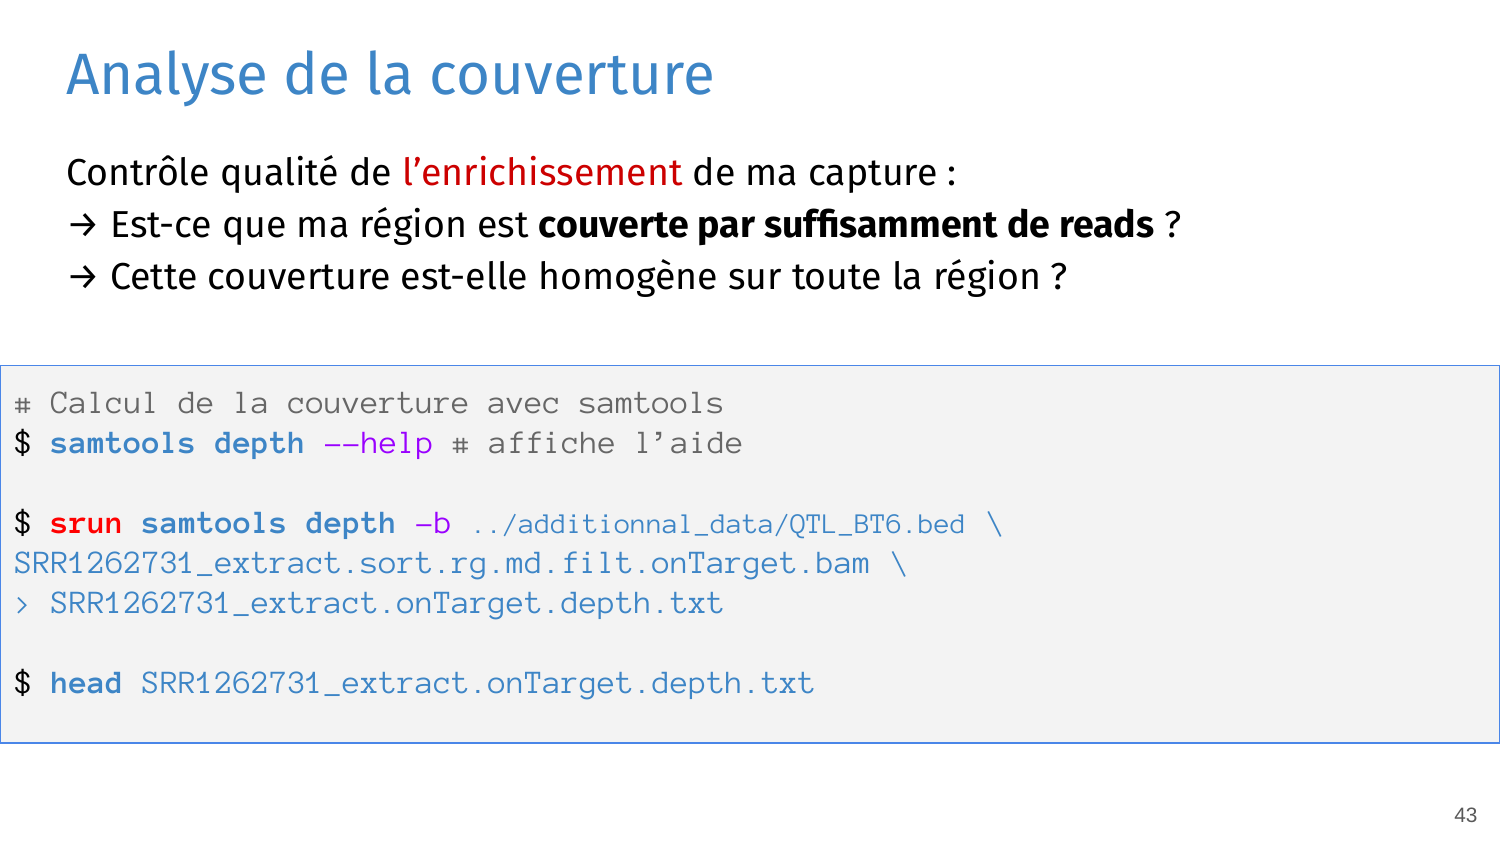

# Analyse de la couverture
Contrôle qualité de l’enrichissement de ma capture :
→ Est-ce que ma région est couverte par suffisamment de reads ?
→ Cette couverture est-elle homogène sur toute la région ?
# Calcul de la couverture avec samtools
$ samtools depth --help # affiche l’aide

$ srun samtools depth -b ../additionnal_data/QTL_BT6.bed \
SRR1262731_extract.sort.rg.md.filt.onTarget.bam \
> SRR1262731_extract.onTarget.depth.txt

$ head SRR1262731_extract.onTarget.depth.txt

43